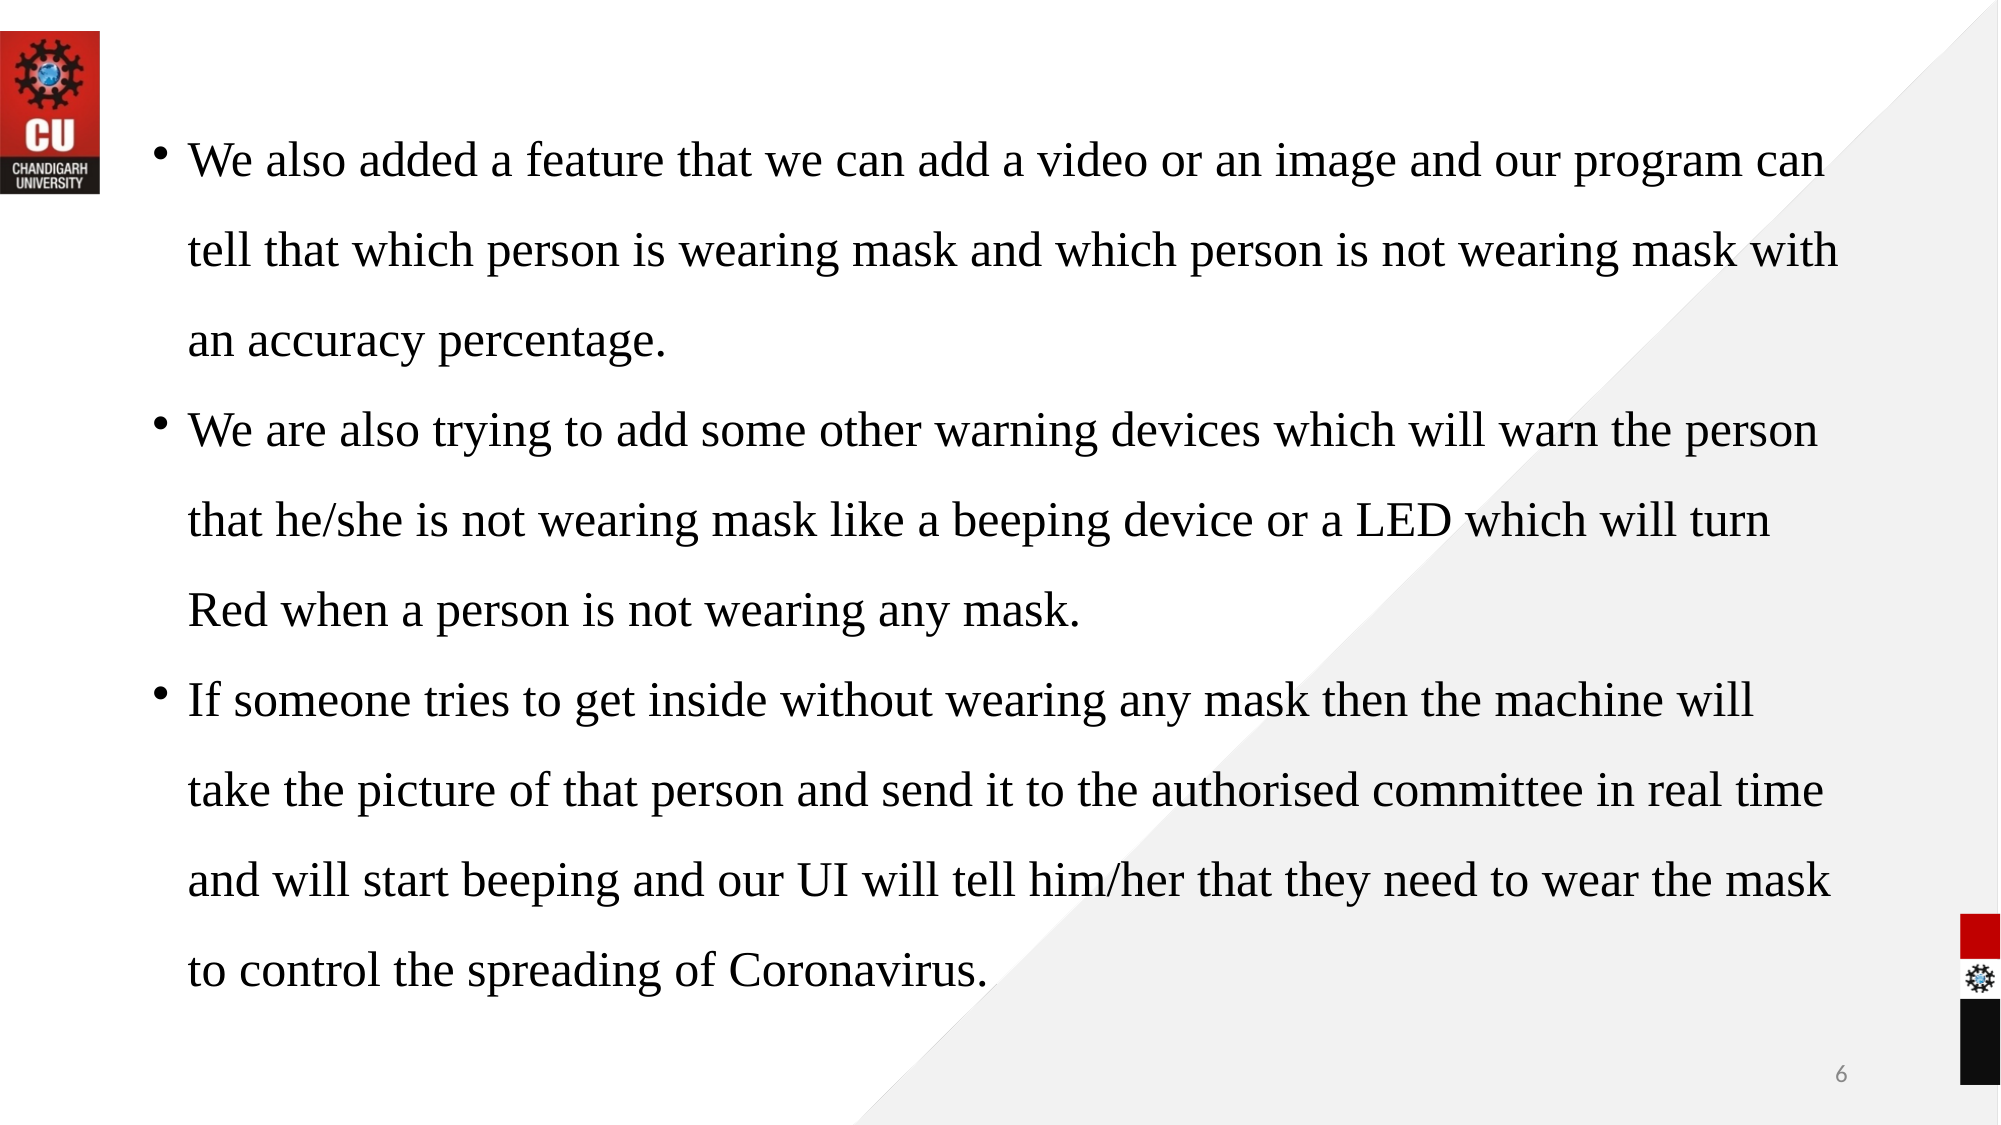

# We also added a feature that we can add a video or an image and our program can tell that which person is wearing mask and which person is not wearing mask with an accuracy percentage.
We are also trying to add some other warning devices which will warn the person that he/she is not wearing mask like a beeping device or a LED which will turn Red when a person is not wearing any mask.
If someone tries to get inside without wearing any mask then the machine will take the picture of that person and send it to the authorised committee in real time and will start beeping and our UI will tell him/her that they need to wear the mask to control the spreading of Coronavirus.
6